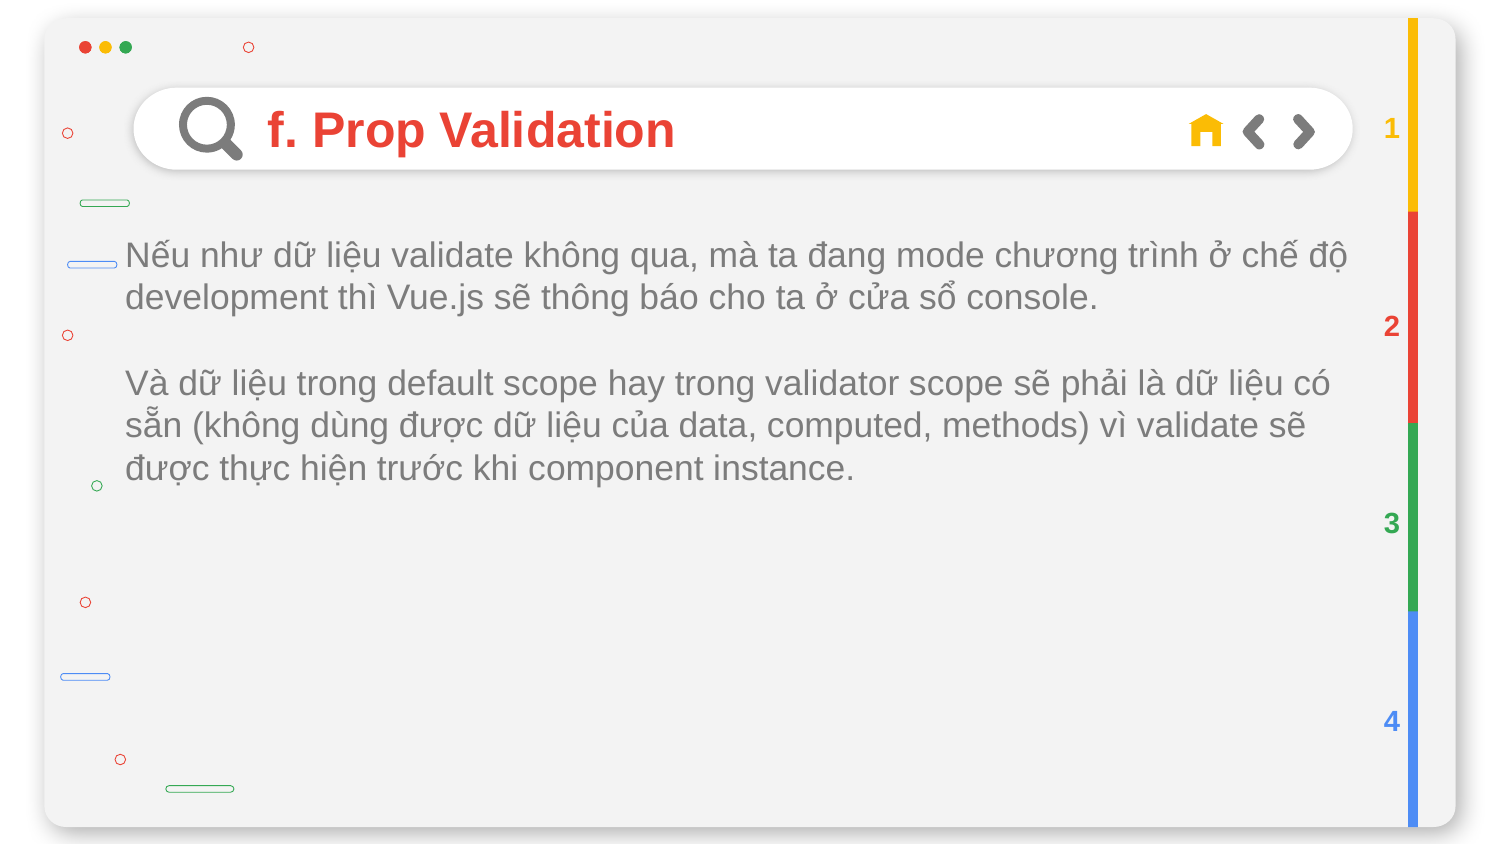

# f. Prop Validation
1

Nếu như dữ liệu validate không qua, mà ta đang mode chương trình ở chế độ development thì Vue.js sẽ thông báo cho ta ở cửa sổ console.

Và dữ liệu trong default scope hay trong validator scope sẽ phải là dữ liệu có sẵn (không dùng được dữ liệu của data, computed, methods) vì validate sẽ được thực hiện trước khi component instance.
2

3

4